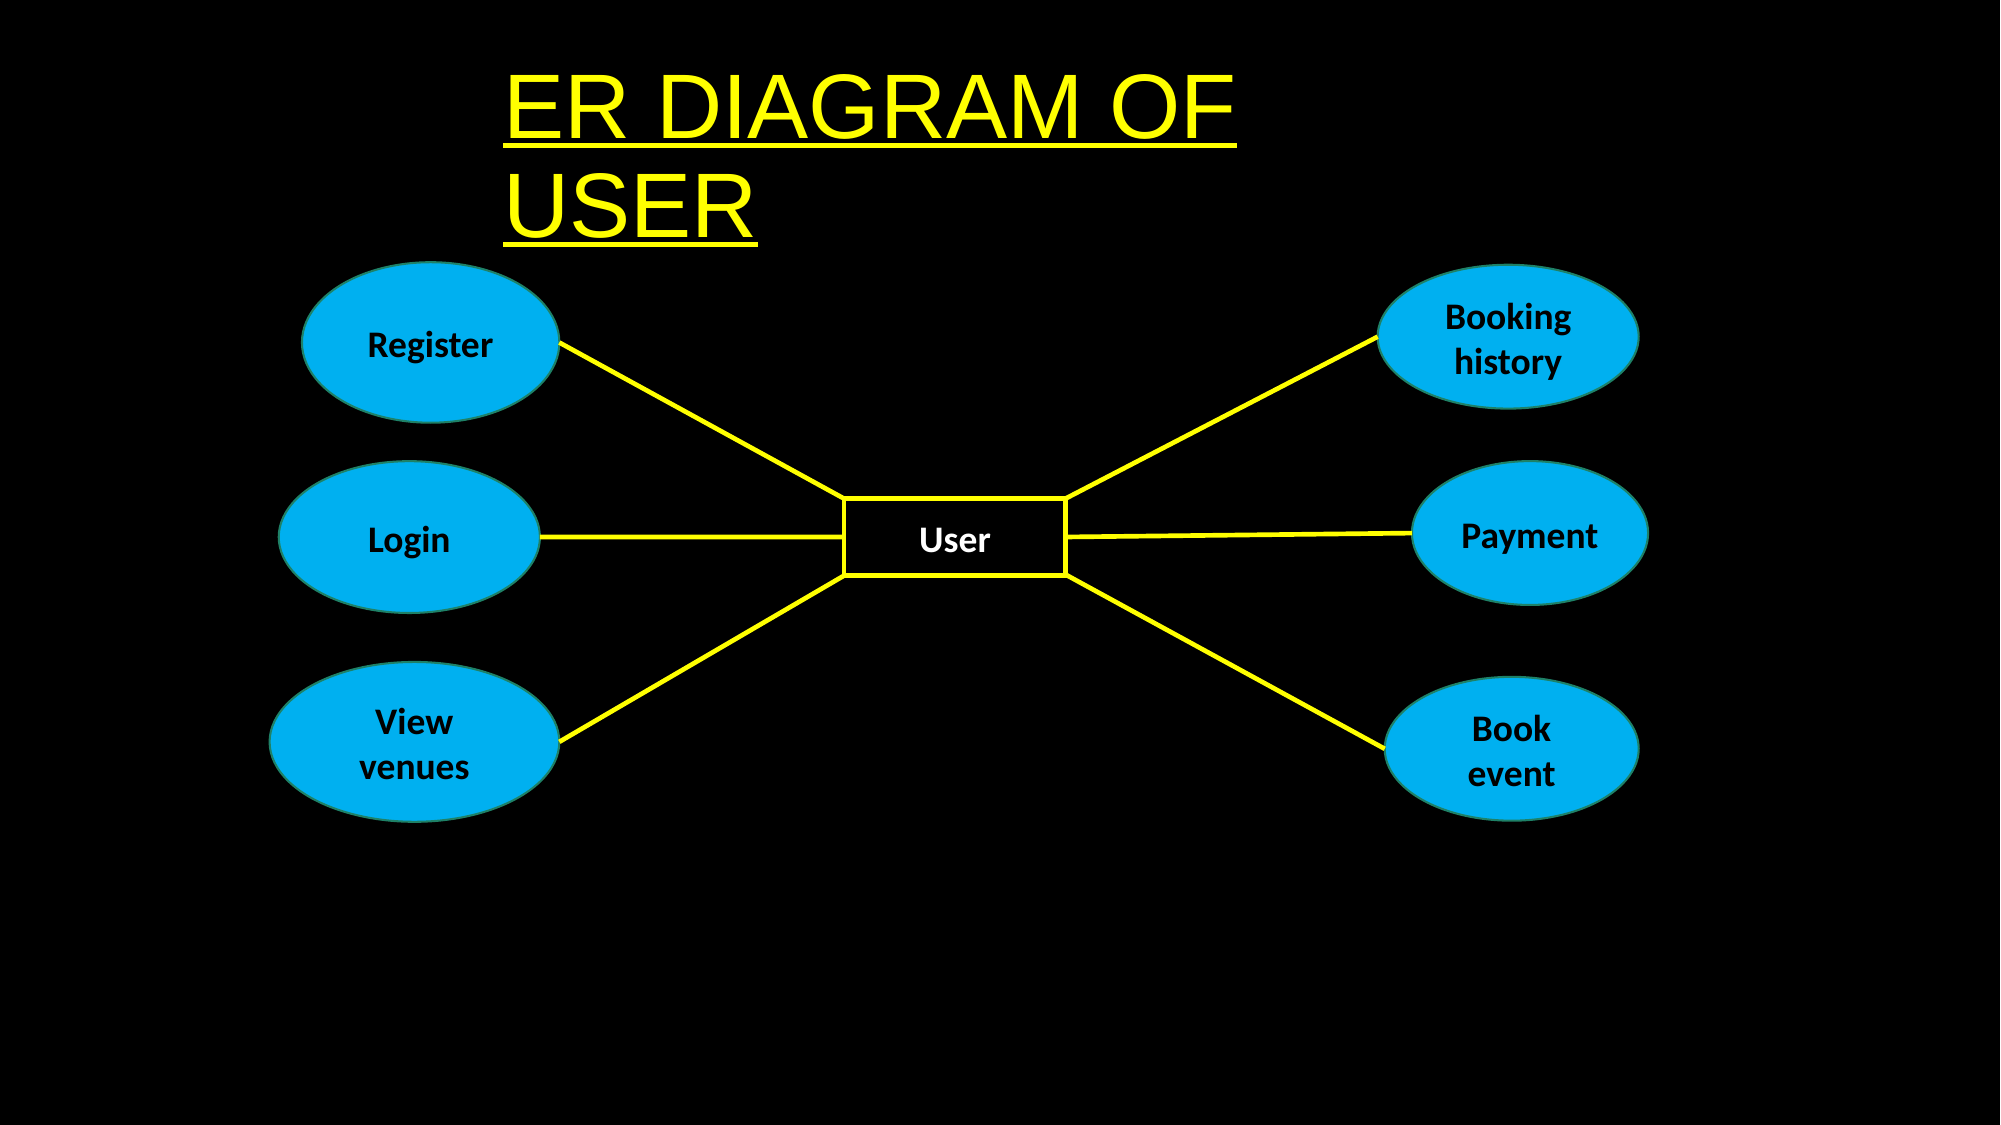

# ER DIAGRAM OF USER
Register
Booking history
Login
Payment
User
View venues
Book event